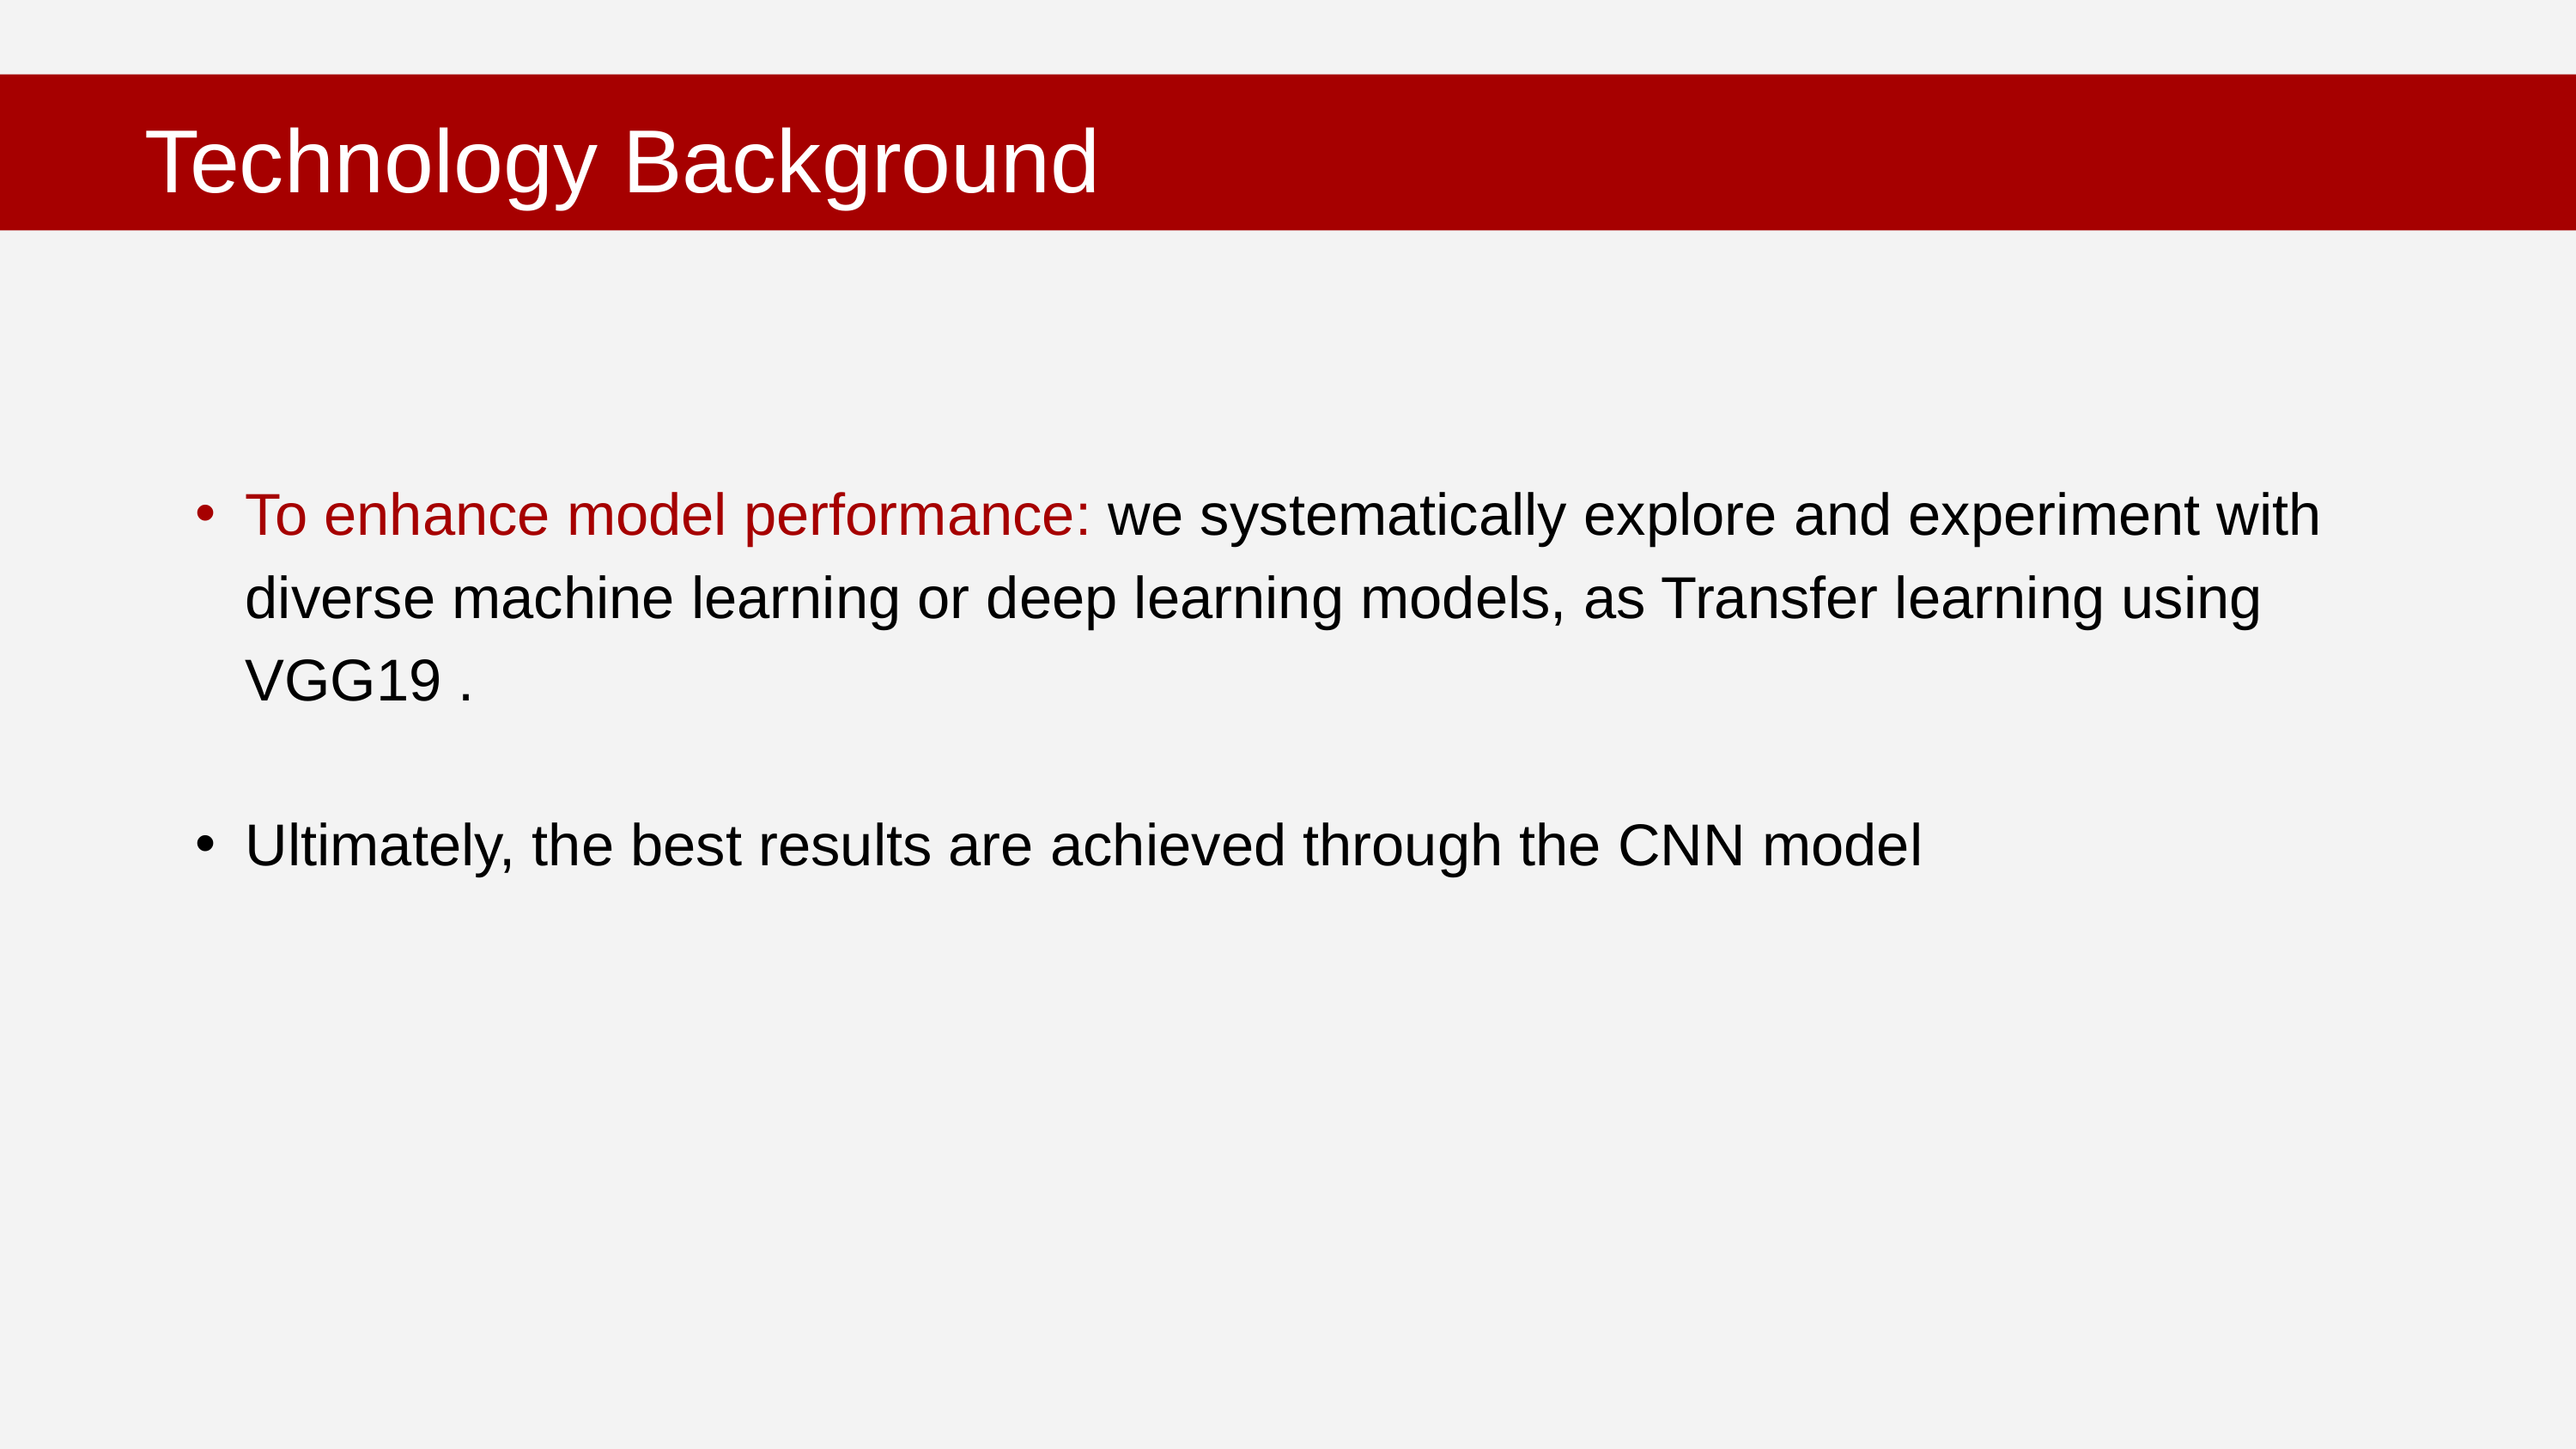

Technology Background
To enhance model performance: we systematically explore and experiment with diverse machine learning or deep learning models, as Transfer learning using VGG19 .

Ultimately, the best results are achieved through the CNN model